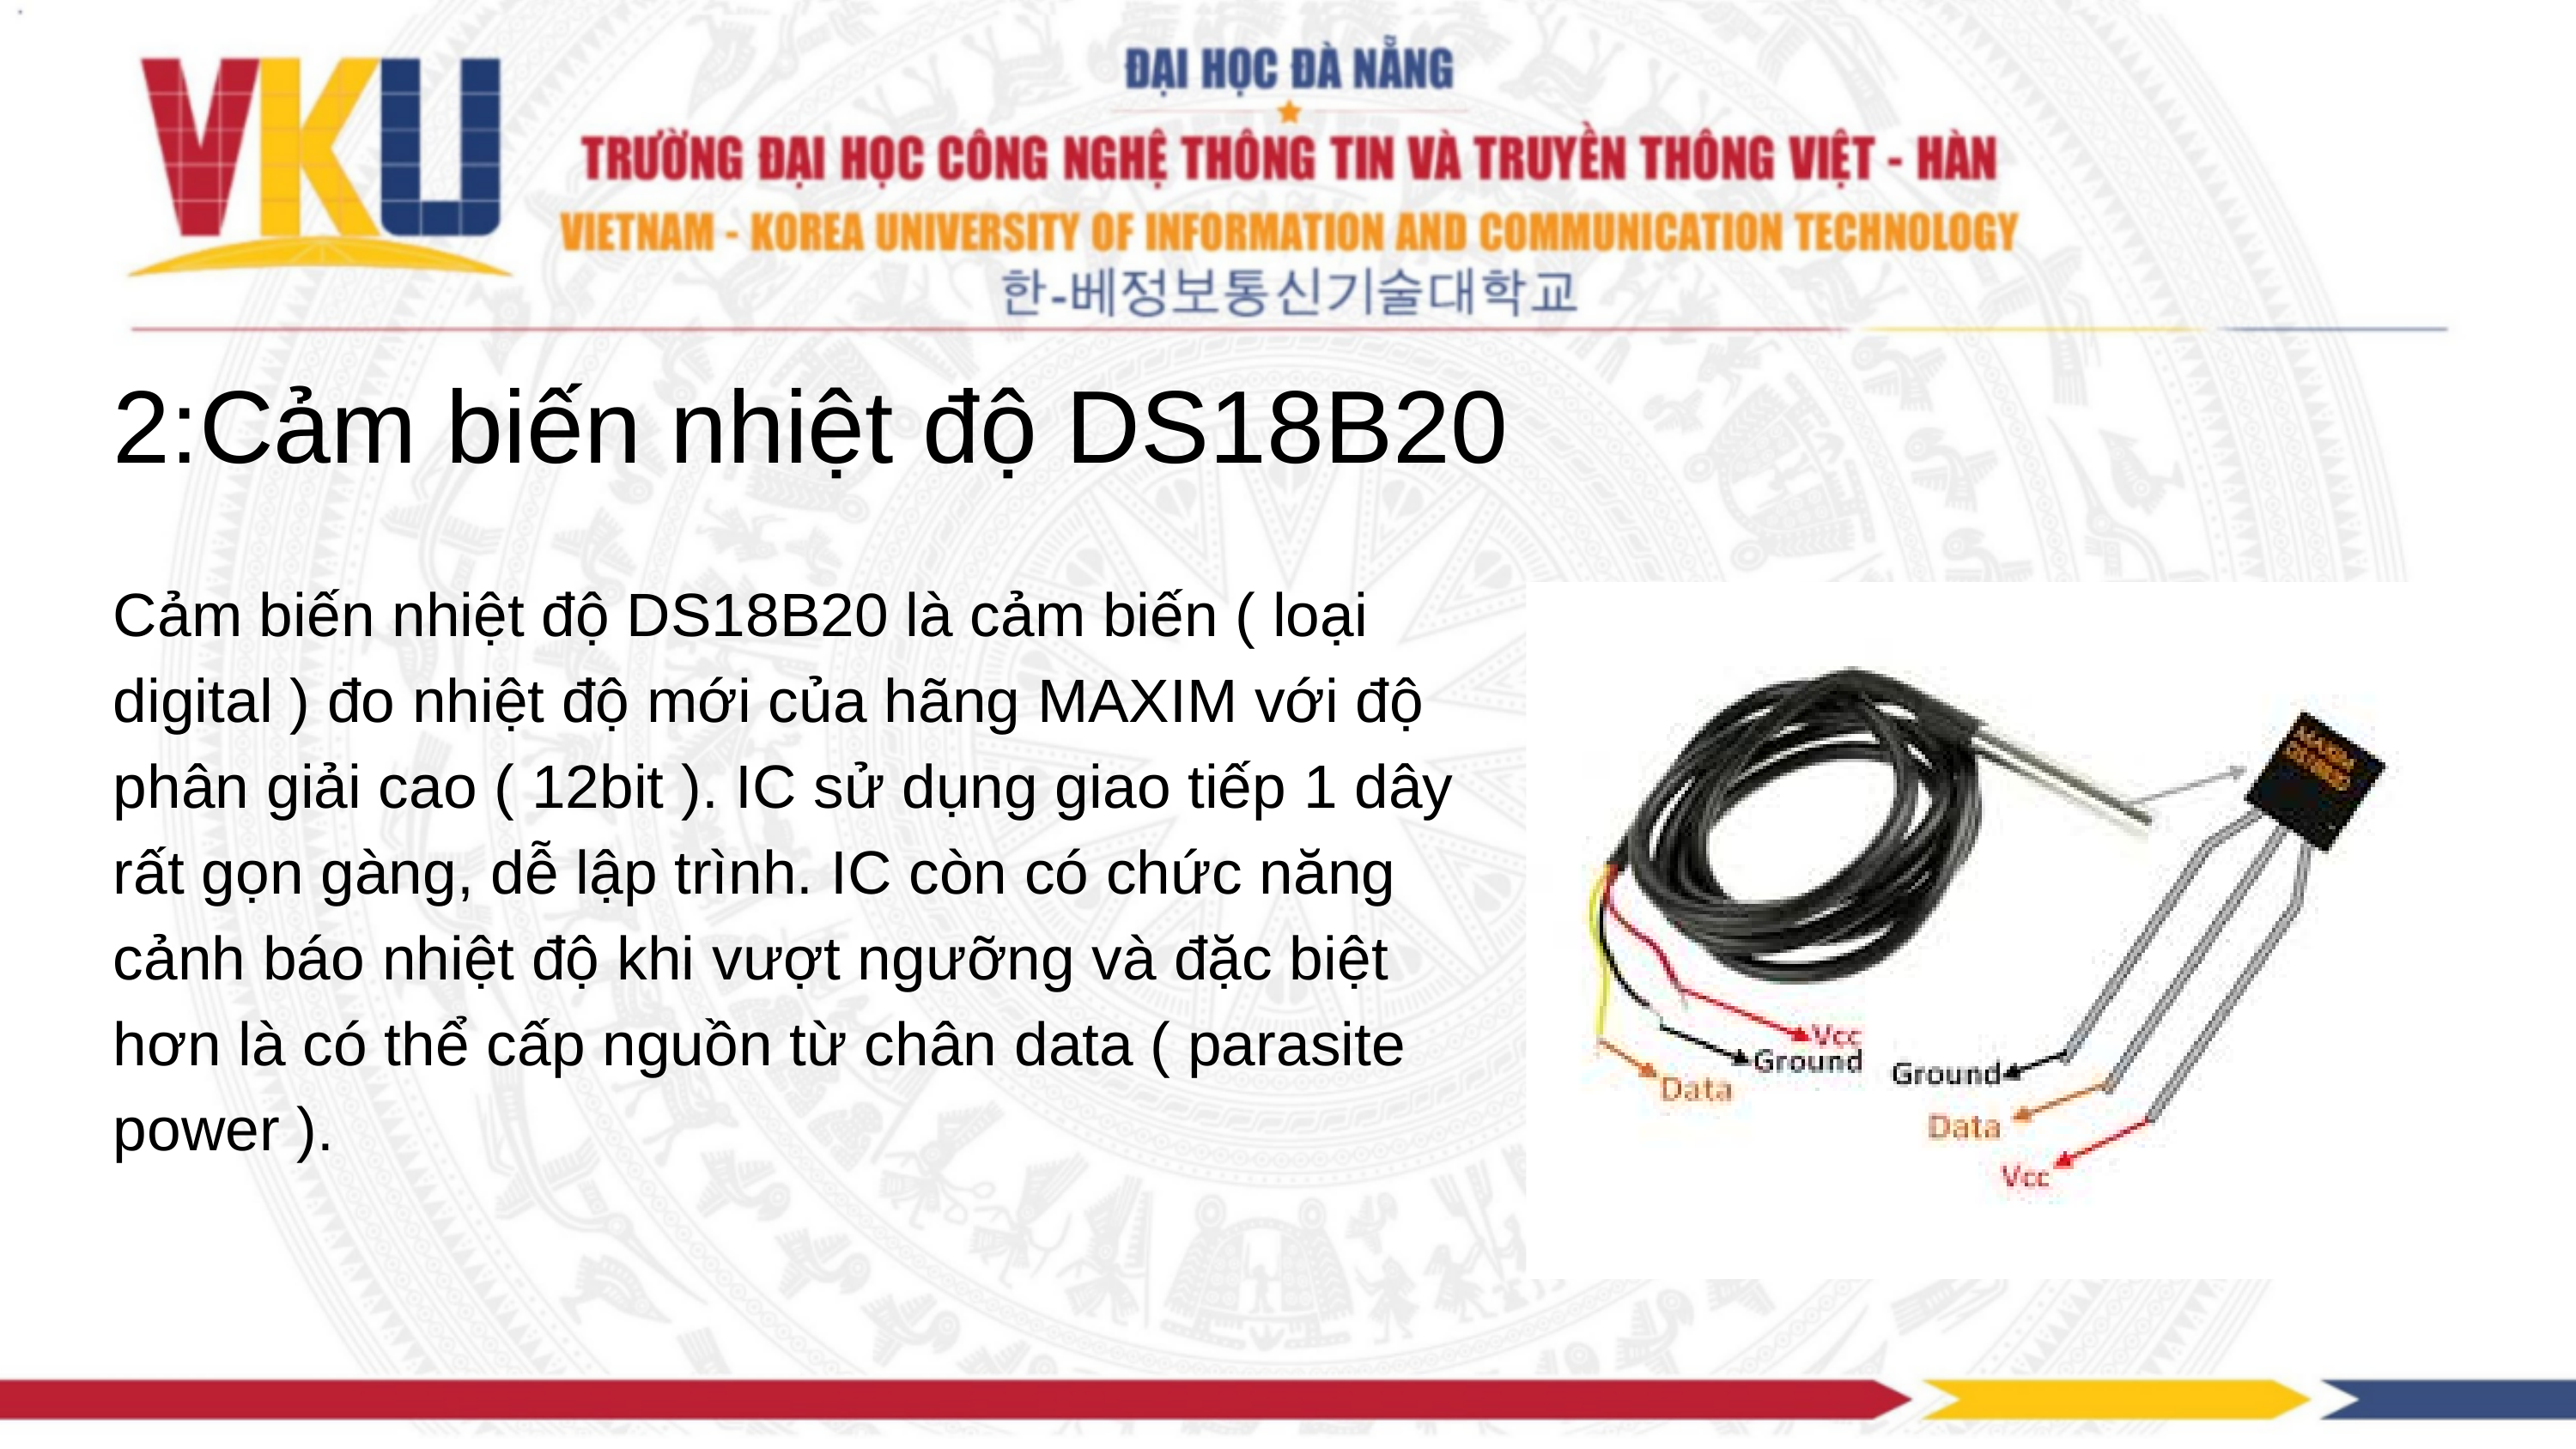

2:Cảm biến nhiệt độ DS18B20
Cảm biến nhiệt độ DS18B20 là cảm biến ( loại digital ) đo nhiệt độ mới của hãng MAXIM với độ phân giải cao ( 12bit ). IC sử dụng giao tiếp 1 dây rất gọn gàng, dễ lập trình. IC còn có chức năng cảnh báo nhiệt độ khi vượt ngưỡng và đặc biệt hơn là có thể cấp nguồn từ chân data ( parasite power ).